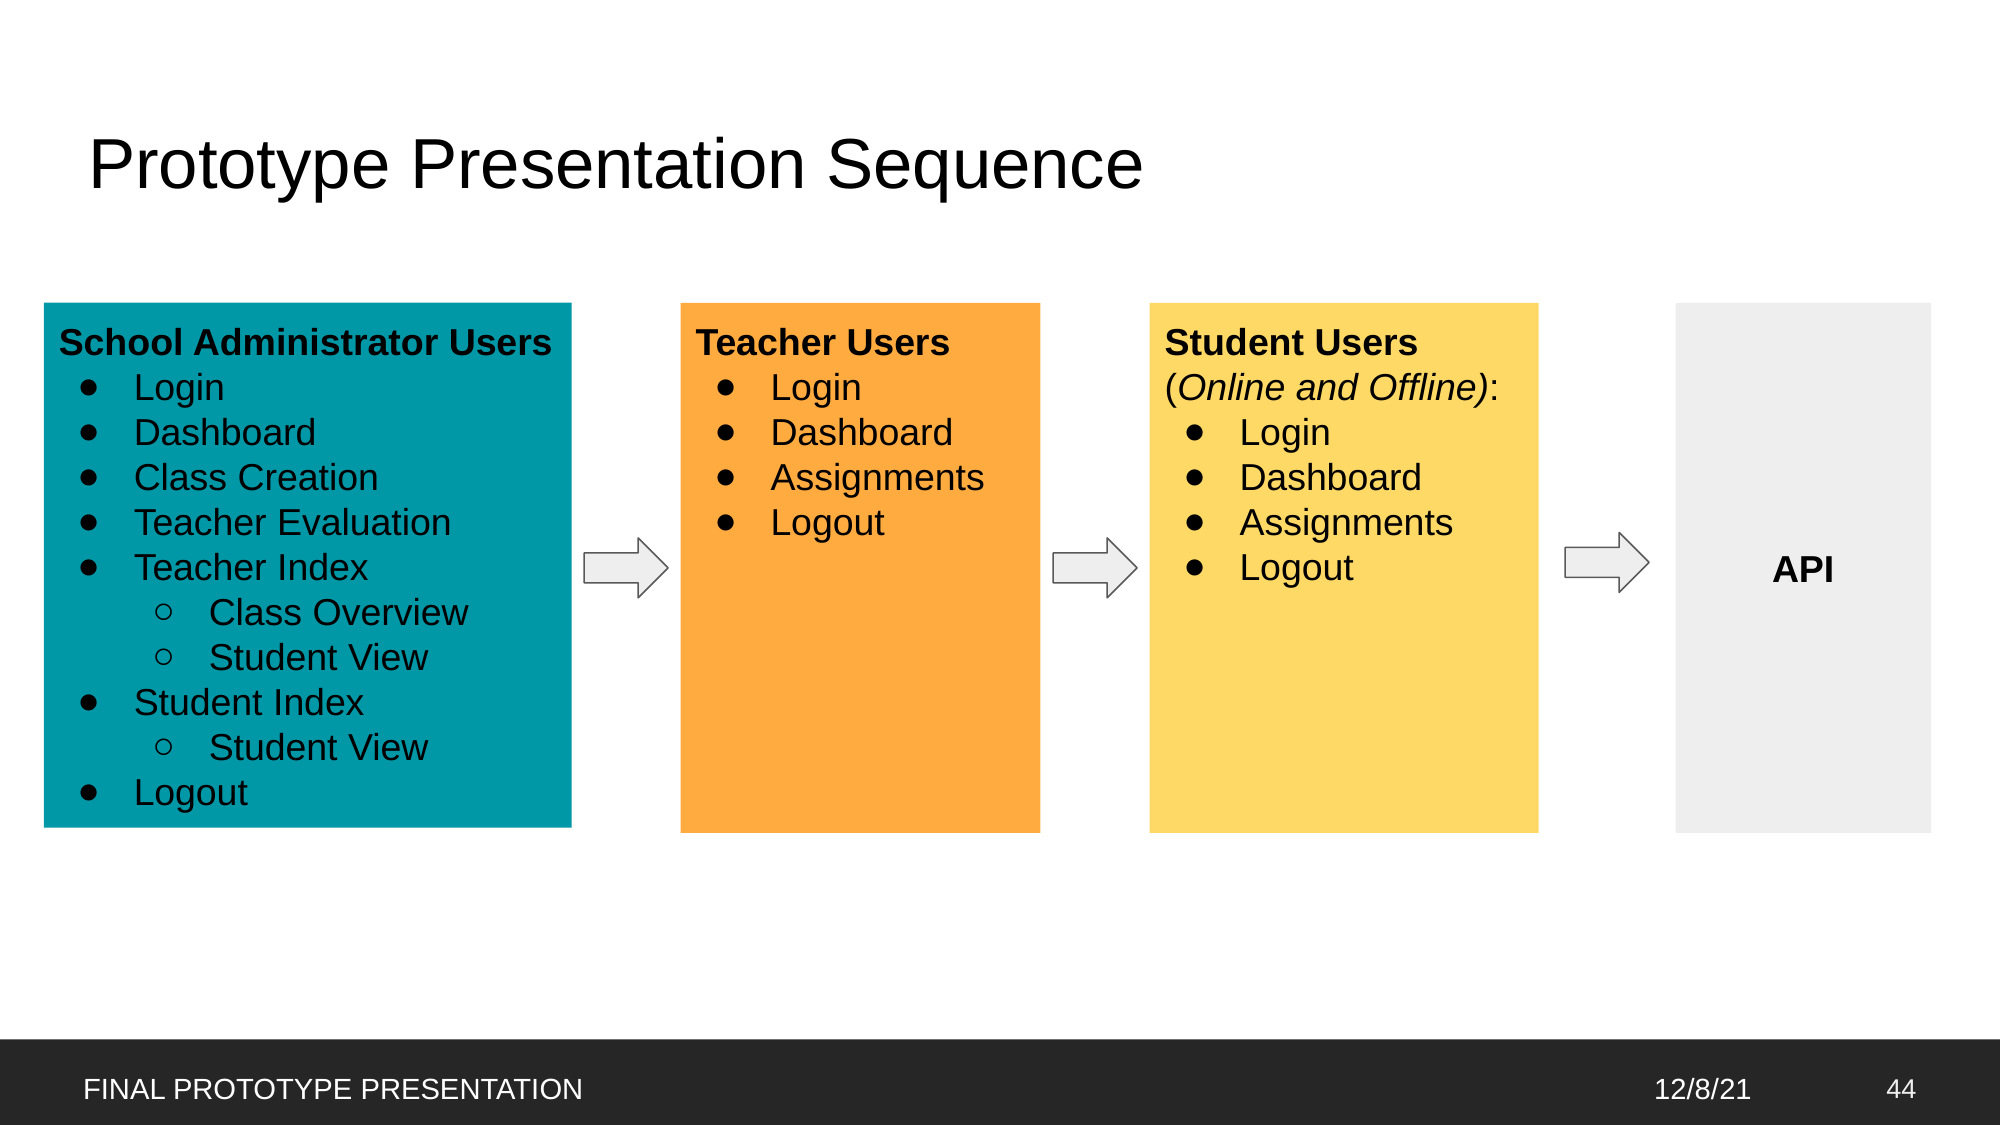

# Prototype Presentation Sequence
School Administrator Users
Login
Dashboard
Class Creation
Teacher Evaluation
Teacher Index
Class Overview
Student View
Student Index
Student View
Logout
Teacher Users
Login
Dashboard
Assignments
Logout
Student Users (Online and Offline):
Login
Dashboard
Assignments
Logout
API

FINAL PROTOTYPE PRESENTATION
12/8/21
44